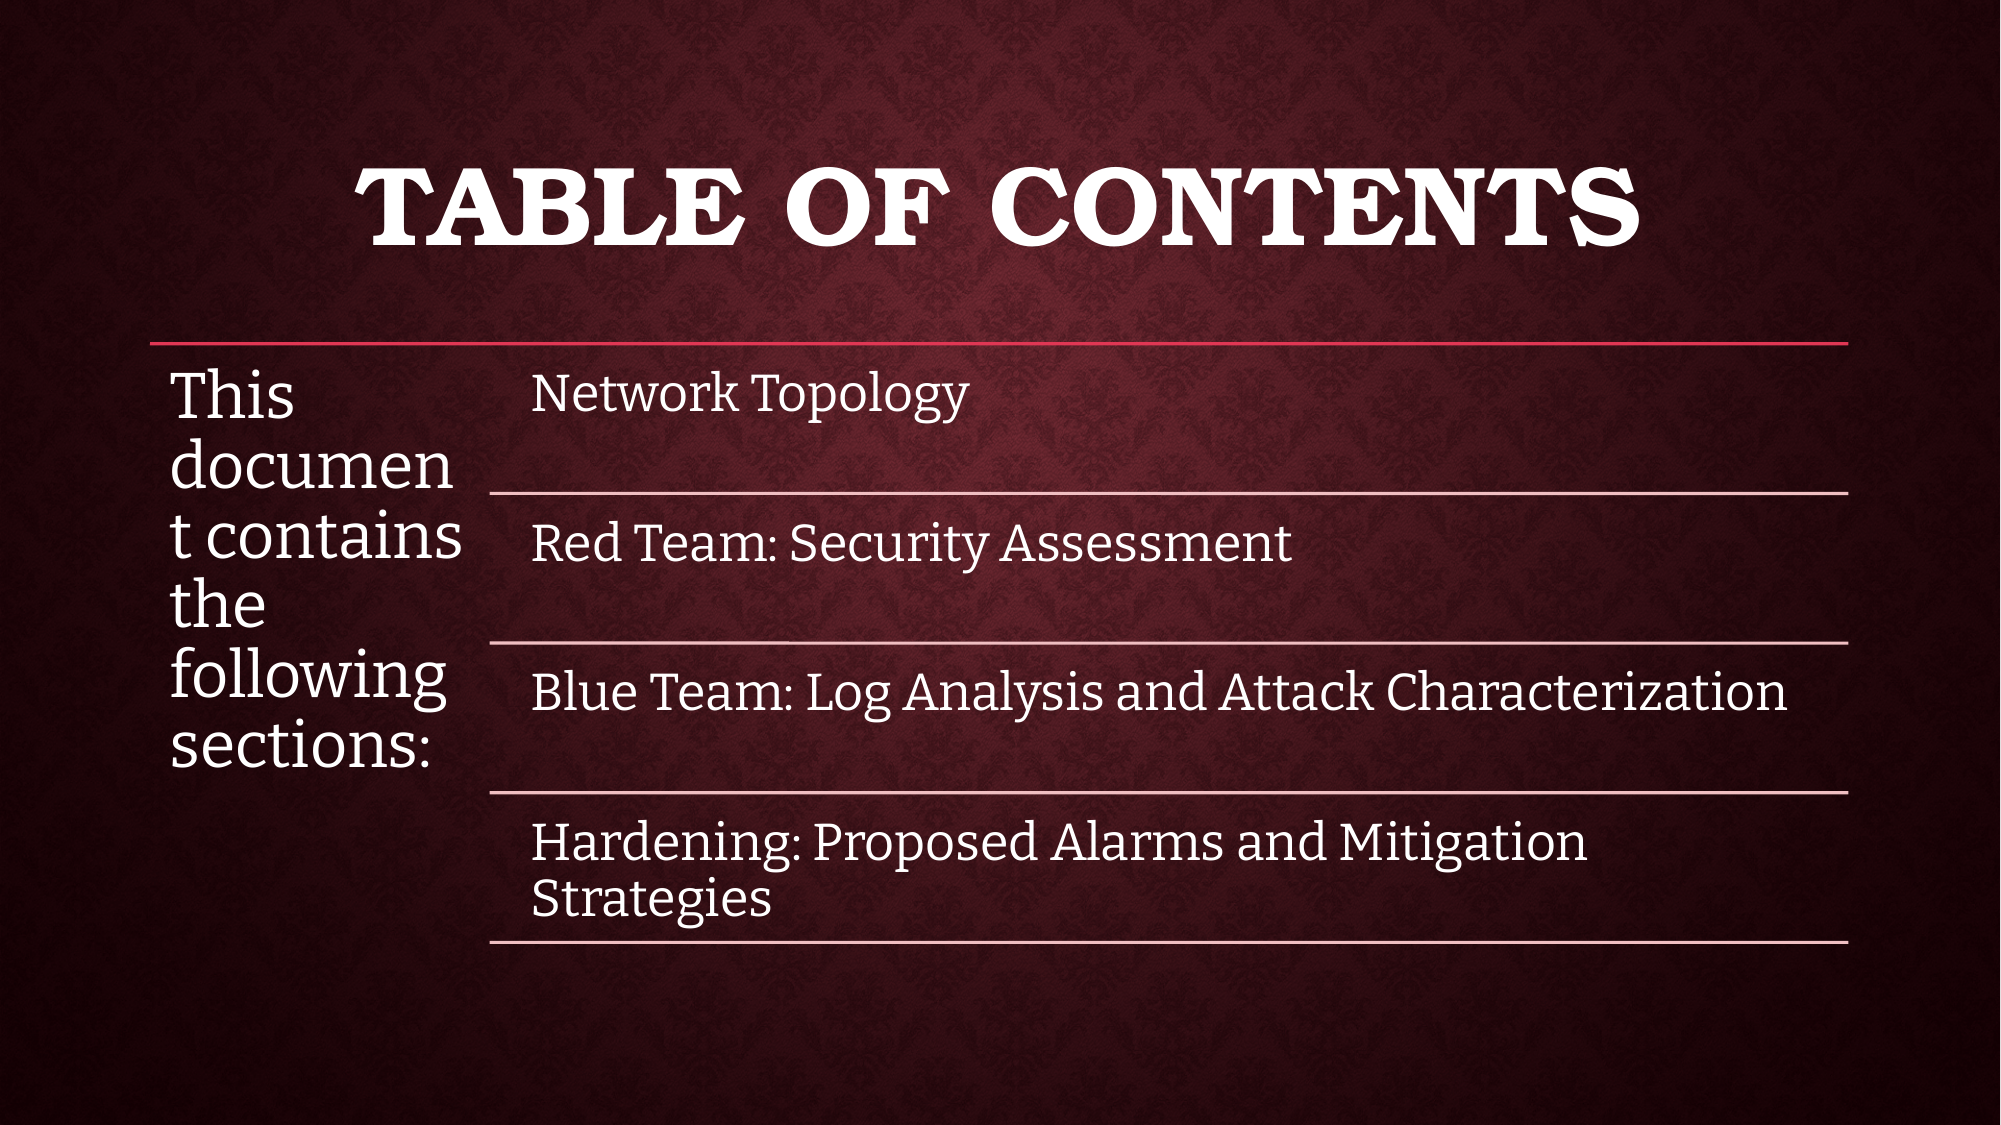

# Table of Contents
This document contains the following sections:
Network Topology
Red Team: Security Assessment
Blue Team: Log Analysis and Attack Characterization
Hardening: Proposed Alarms and Mitigation Strategies